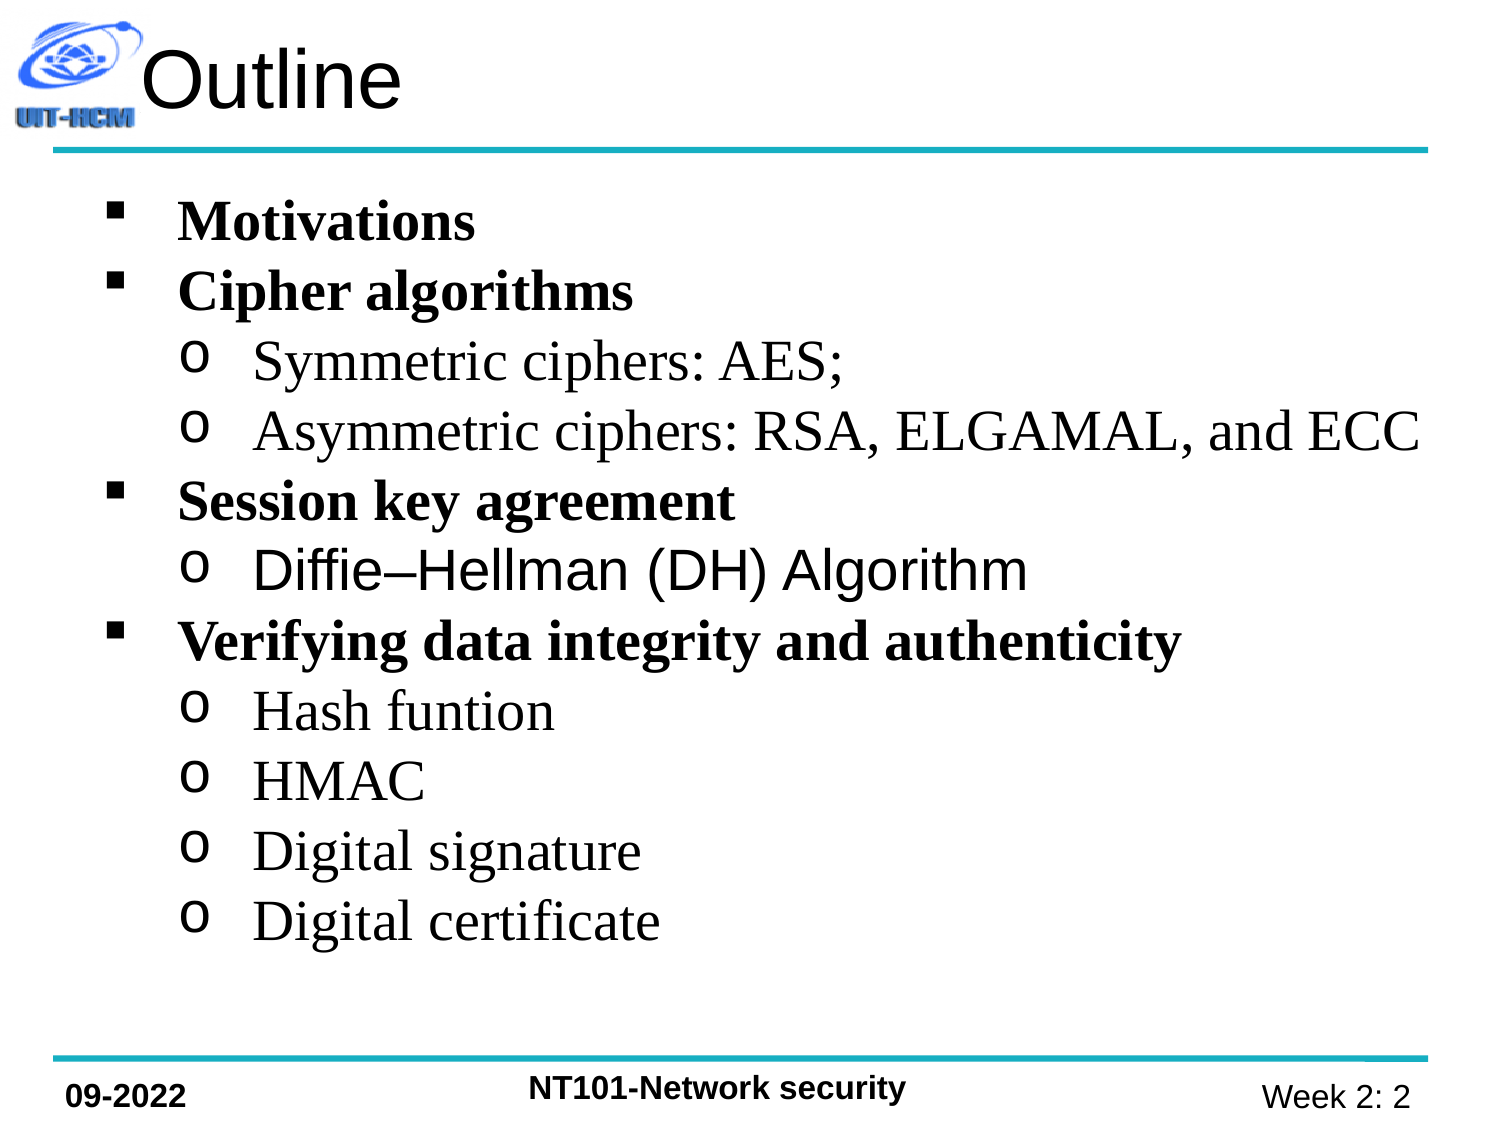

Outline
Motivations
Cipher algorithms
Symmetric ciphers: AES;
Asymmetric ciphers: RSA, ELGAMAL, and ECC
Session key agreement
Diffie–Hellman (DH) Algorithm
Verifying data integrity and authenticity
Hash funtion
HMAC
Digital signature
Digital certificate